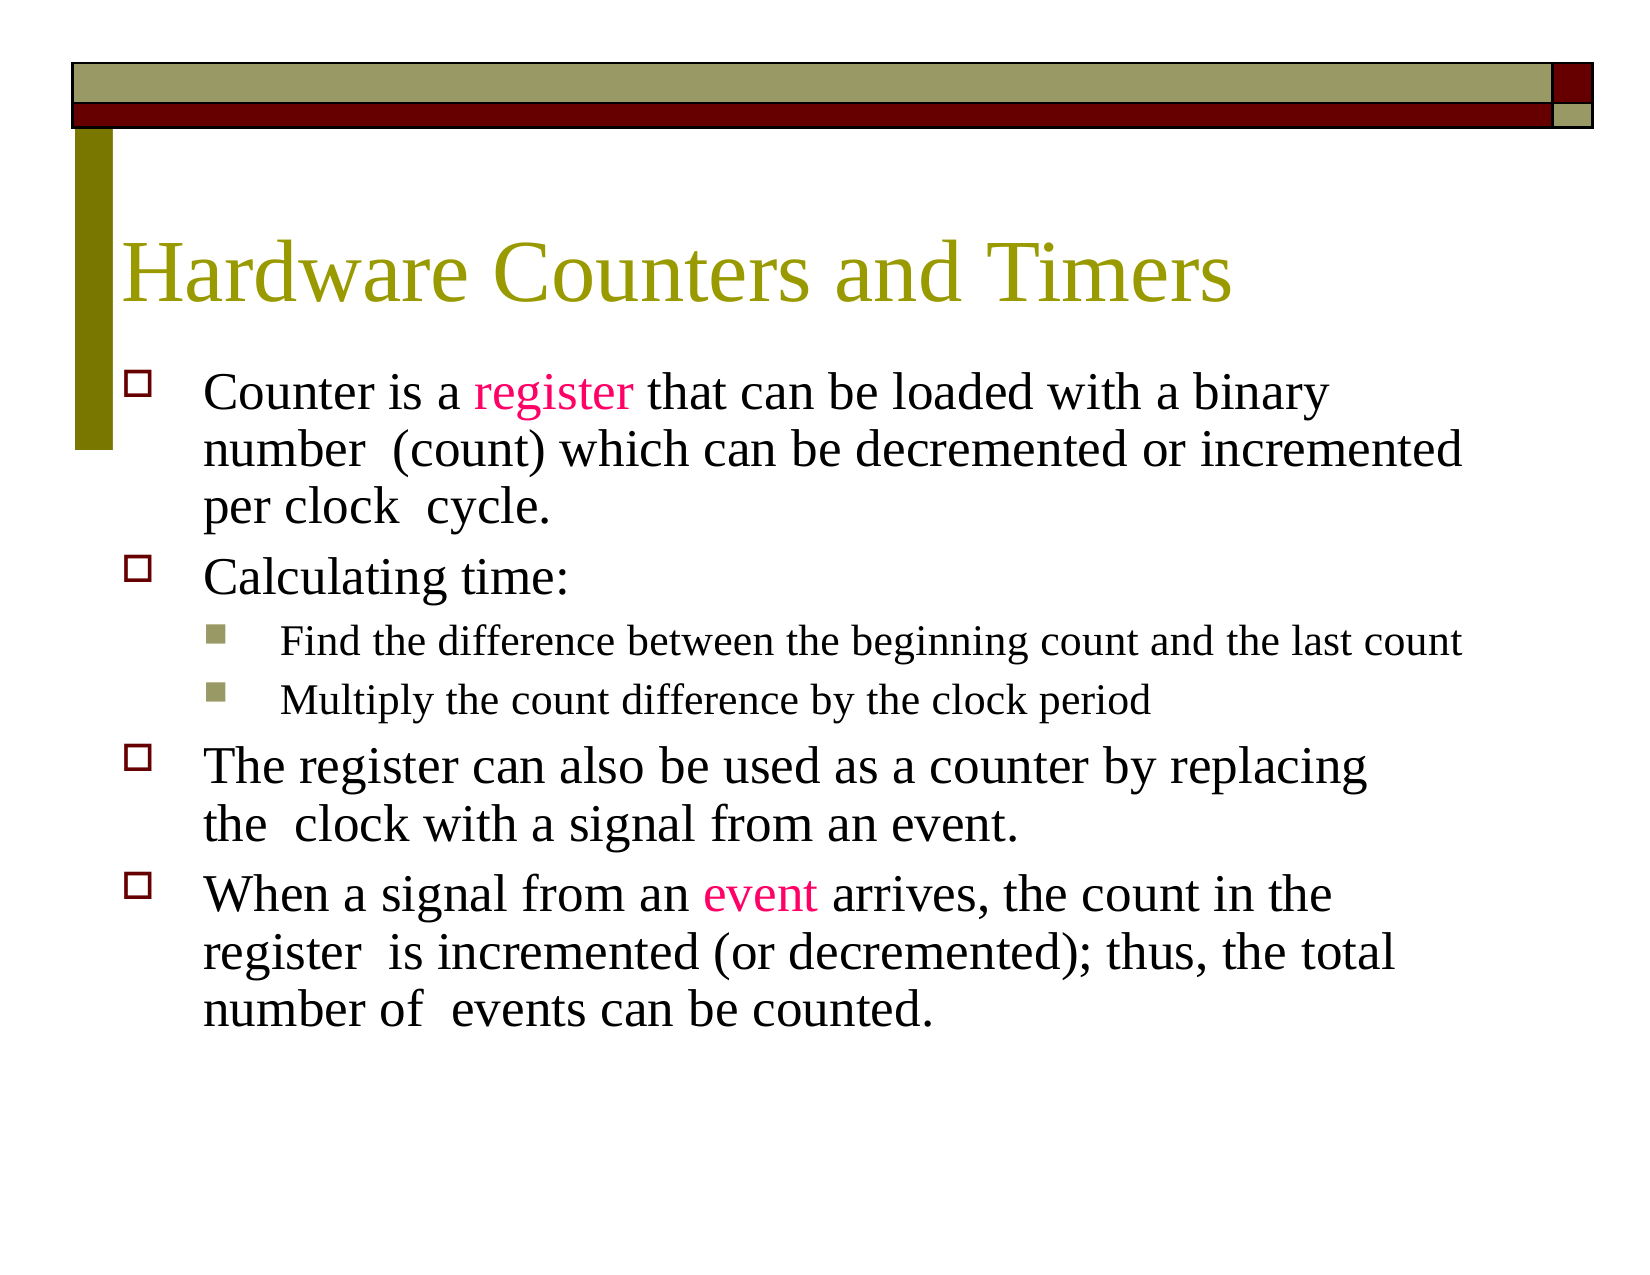

|  |  |
| --- | --- |
|  |  |
# Hardware Counters and Timers
Counter is a register that can be loaded with a binary number  (count) which can be decremented or incremented per clock  cycle.
Calculating time:
Find the difference between the beginning count and the last count
Multiply the count difference by the clock period
The register can also be used as a counter by replacing the  clock with a signal from an event.
When a signal from an event arrives, the count in the register  is incremented (or decremented); thus, the total number of  events can be counted.